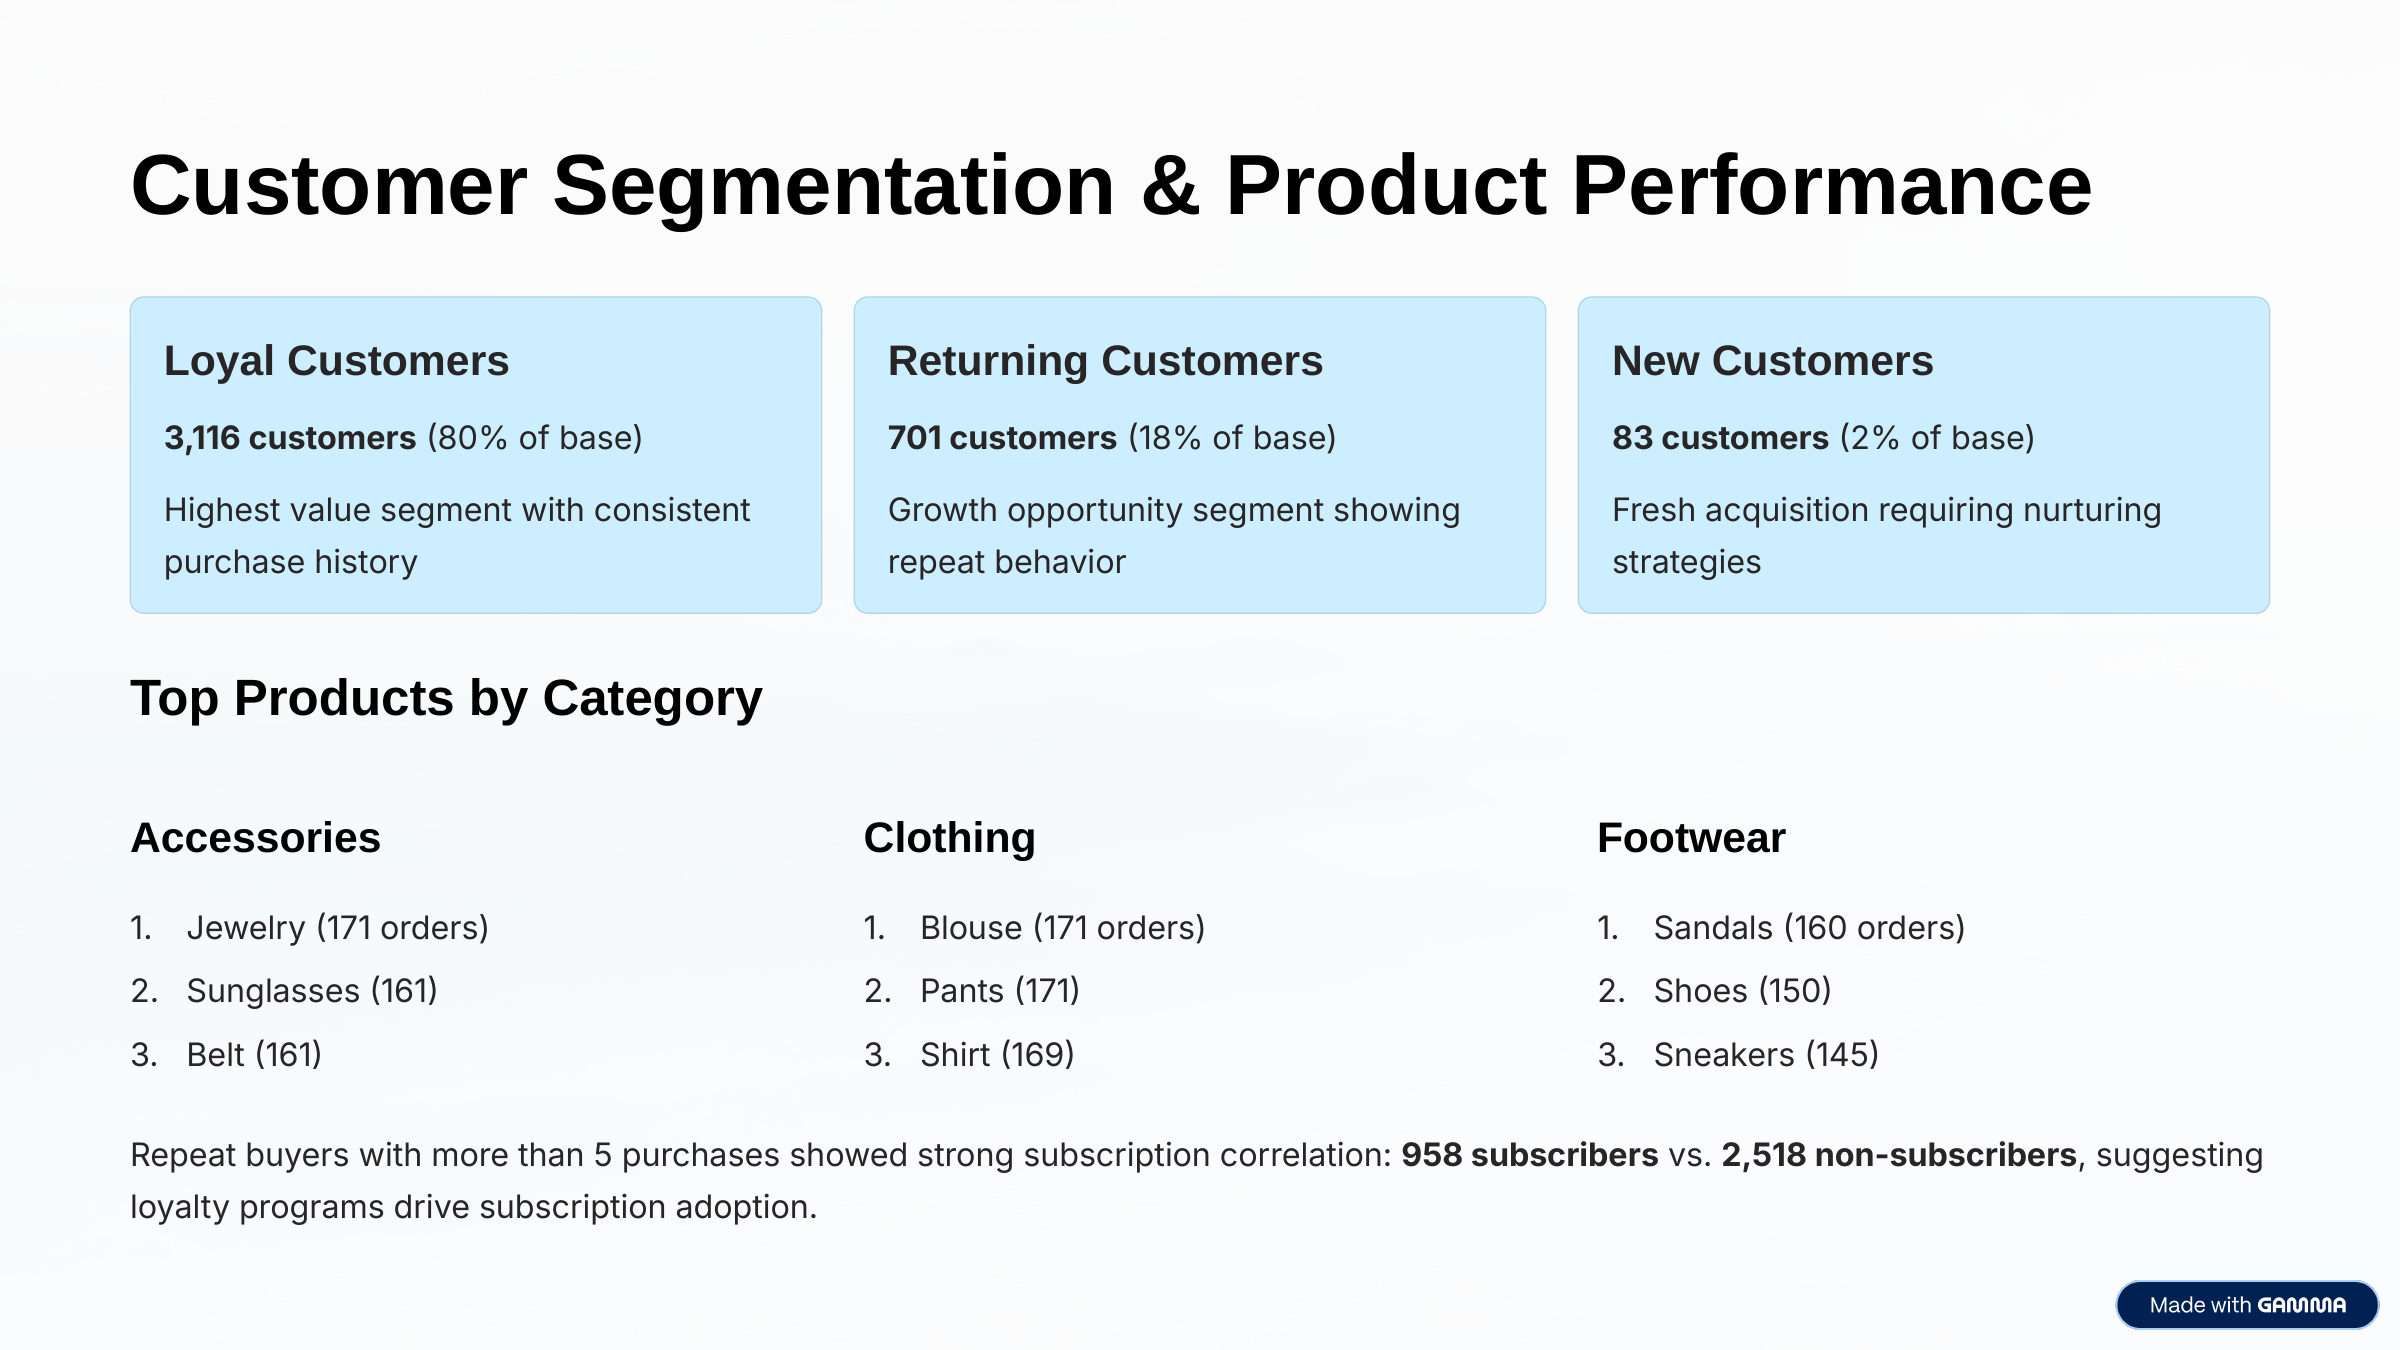

Customer Segmentation & Product Performance

Loyal Customers
Returning Customers
New Customers
3,116 customers (80% of base)
701 customers (18% of base)
83 customers (2% of base)
Highest value segment with consistent purchase history
Growth opportunity segment showing repeat behavior
Fresh acquisition requiring nurturing strategies
Top Products by Category
Accessories
Clothing
Footwear
Jewelry (171 orders)
Blouse (171 orders)
Sandals (160 orders)
Sunglasses (161)
Pants (171)
Shoes (150)
Belt (161)
Shirt (169)
Sneakers (145)
Repeat buyers with more than 5 purchases showed strong subscription correlation: 958 subscribers vs. 2,518 non-subscribers, suggesting loyalty programs drive subscription adoption.